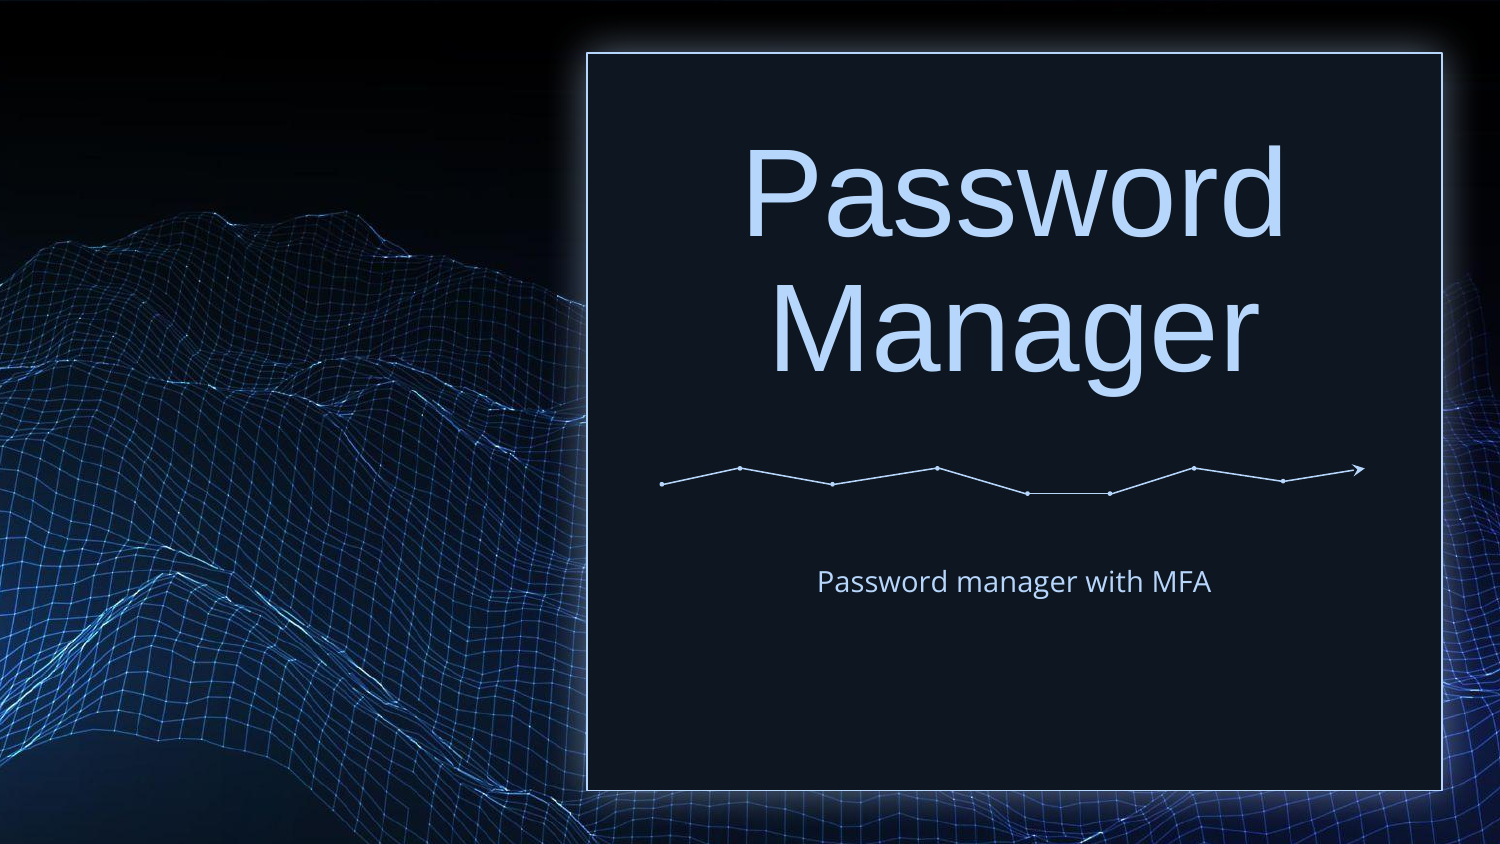

# Password Manager

Password manager with MFA